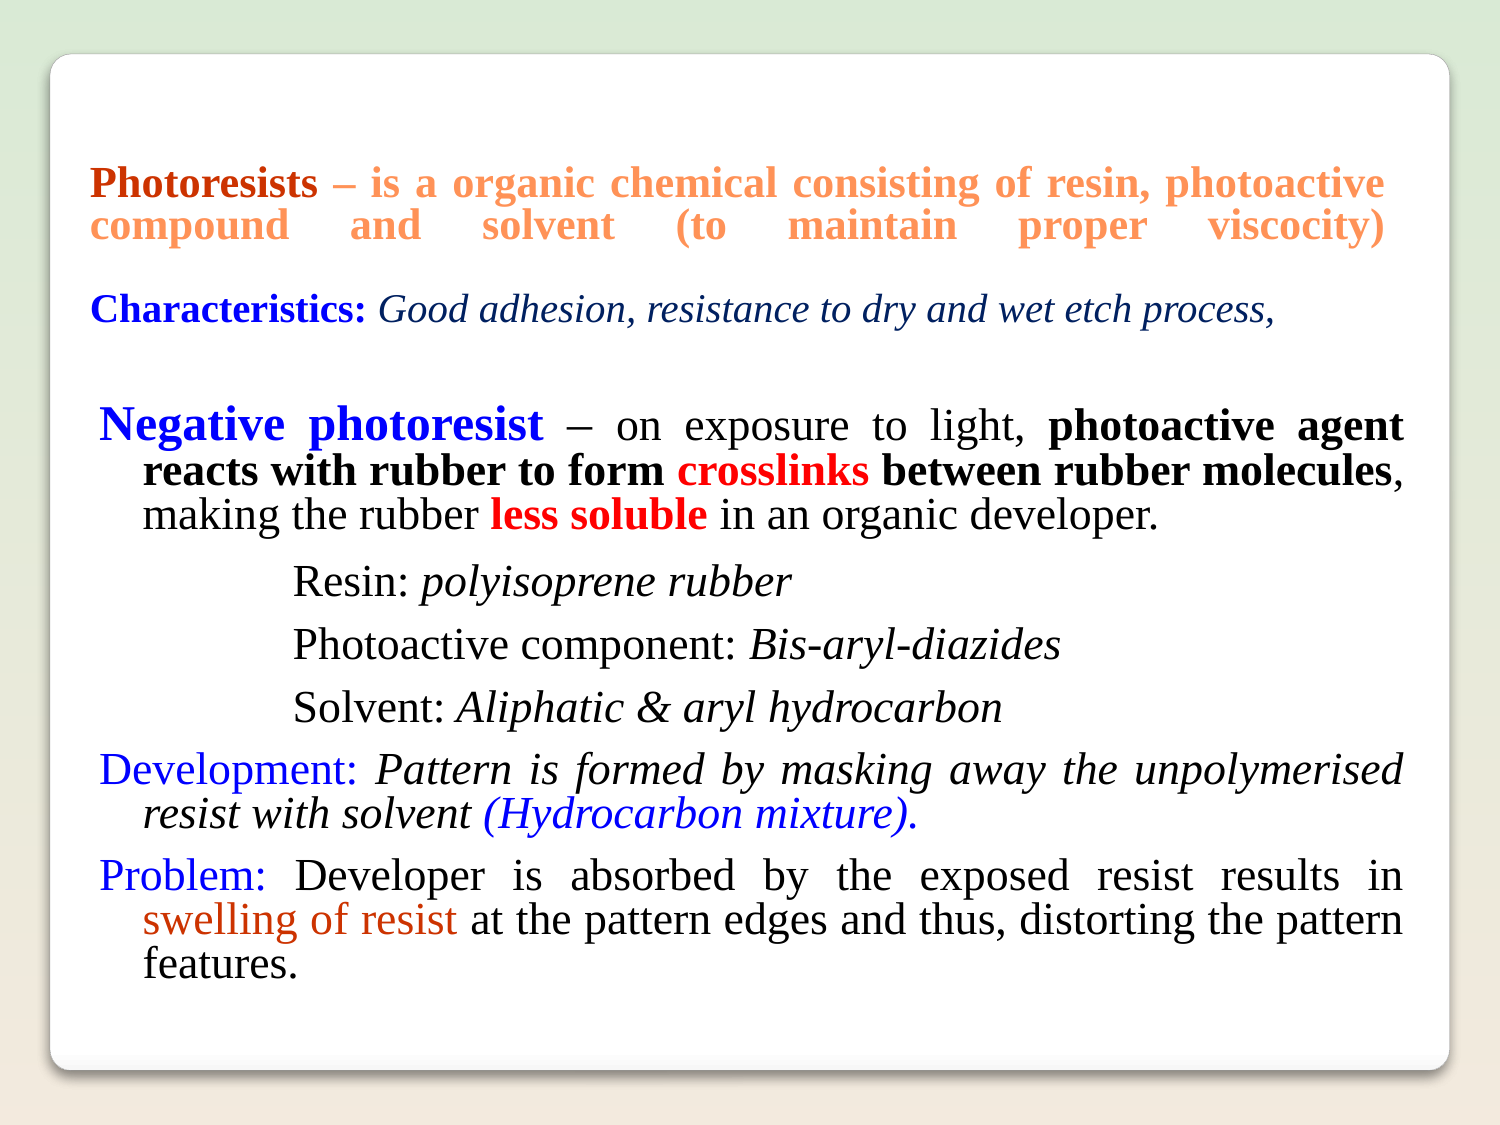

Photoresists – is a organic chemical consisting of resin, photoactive compound and solvent (to maintain proper viscocity)
Characteristics: Good adhesion, resistance to dry and wet etch process,
Negative photoresist – on exposure to light, photoactive agent reacts with rubber to form crosslinks between rubber molecules, making the rubber less soluble in an organic developer.
		Resin: polyisoprene rubber
		Photoactive component: Bis-aryl-diazides
		Solvent: Aliphatic & aryl hydrocarbon
Development: Pattern is formed by masking away the unpolymerised resist with solvent (Hydrocarbon mixture).
Problem: Developer is absorbed by the exposed resist results in swelling of resist at the pattern edges and thus, distorting the pattern features.